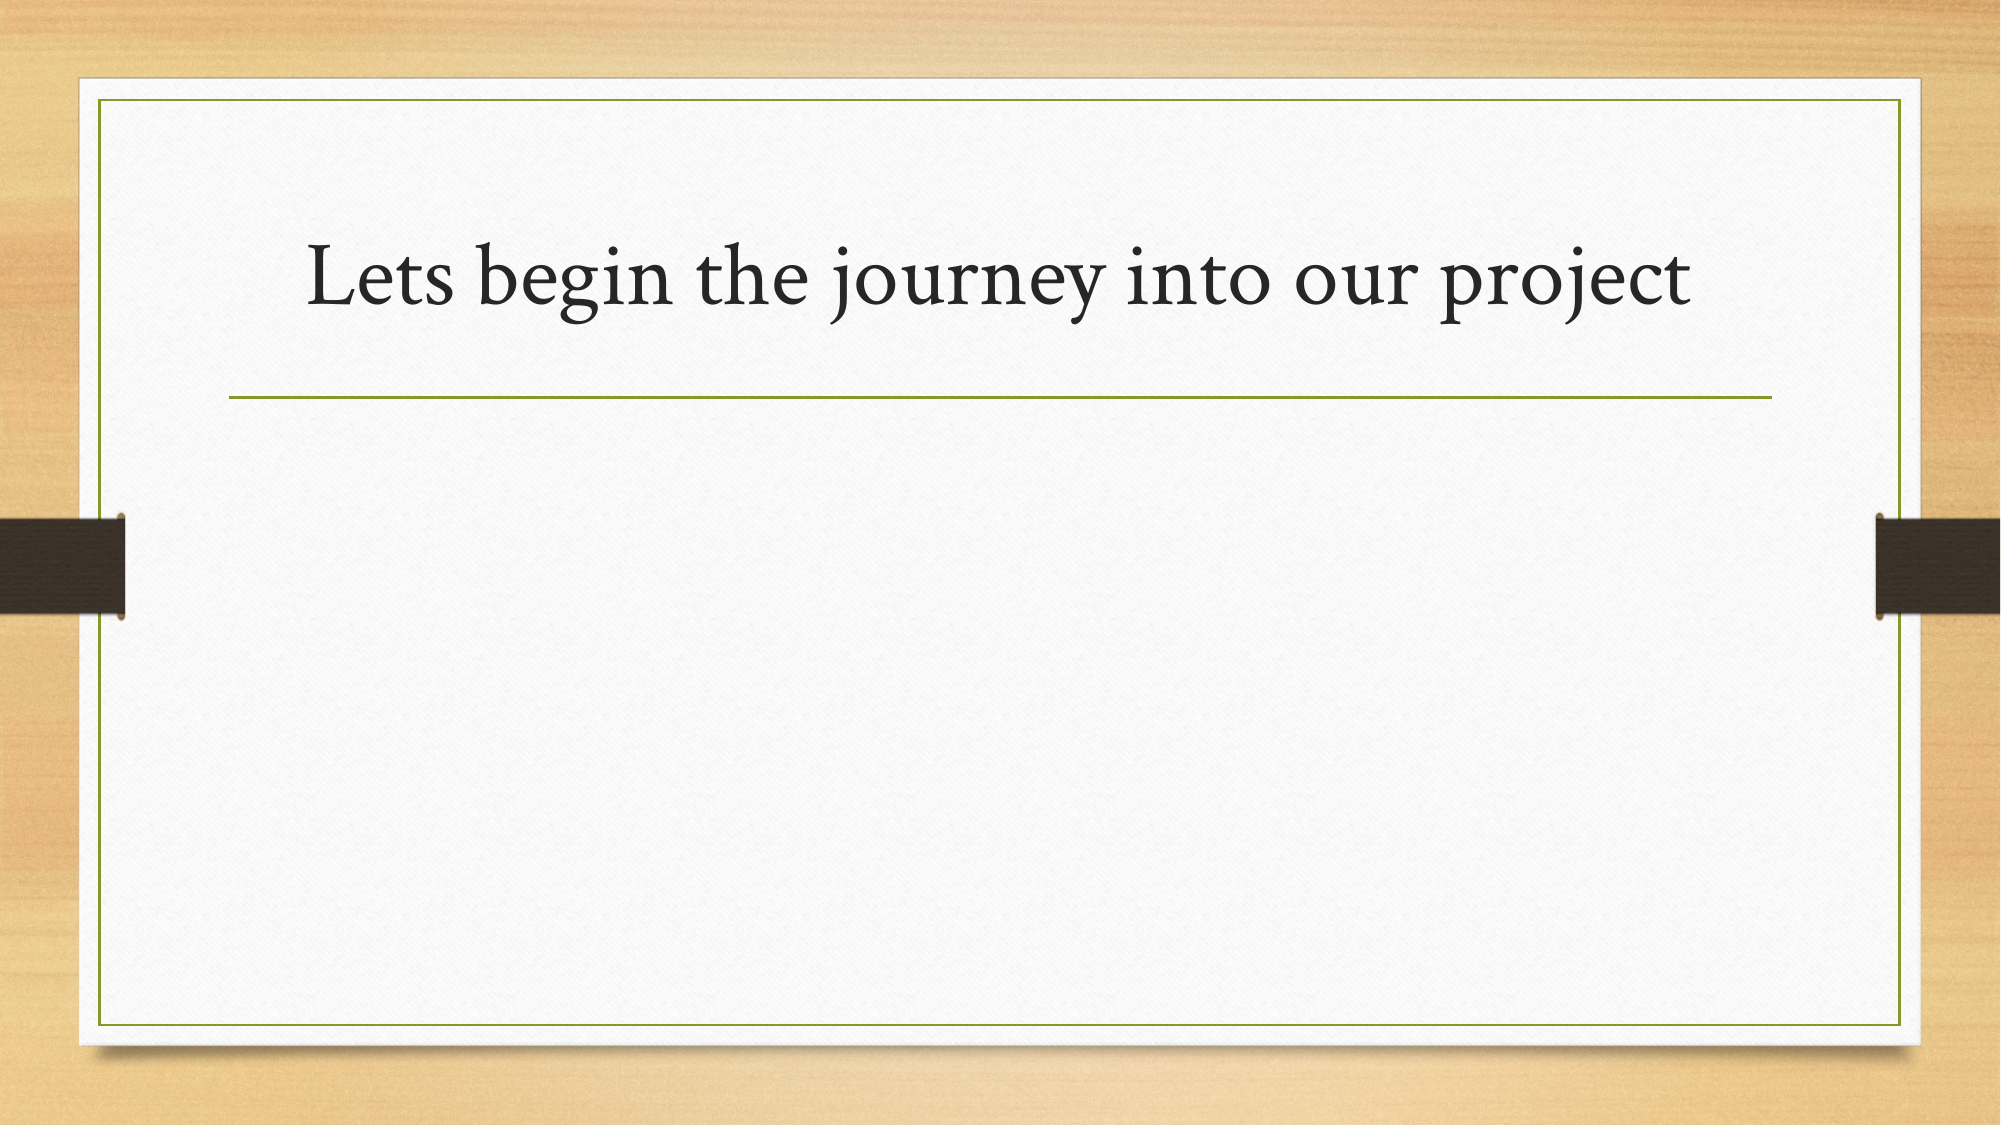

# Lets begin the journey into our project